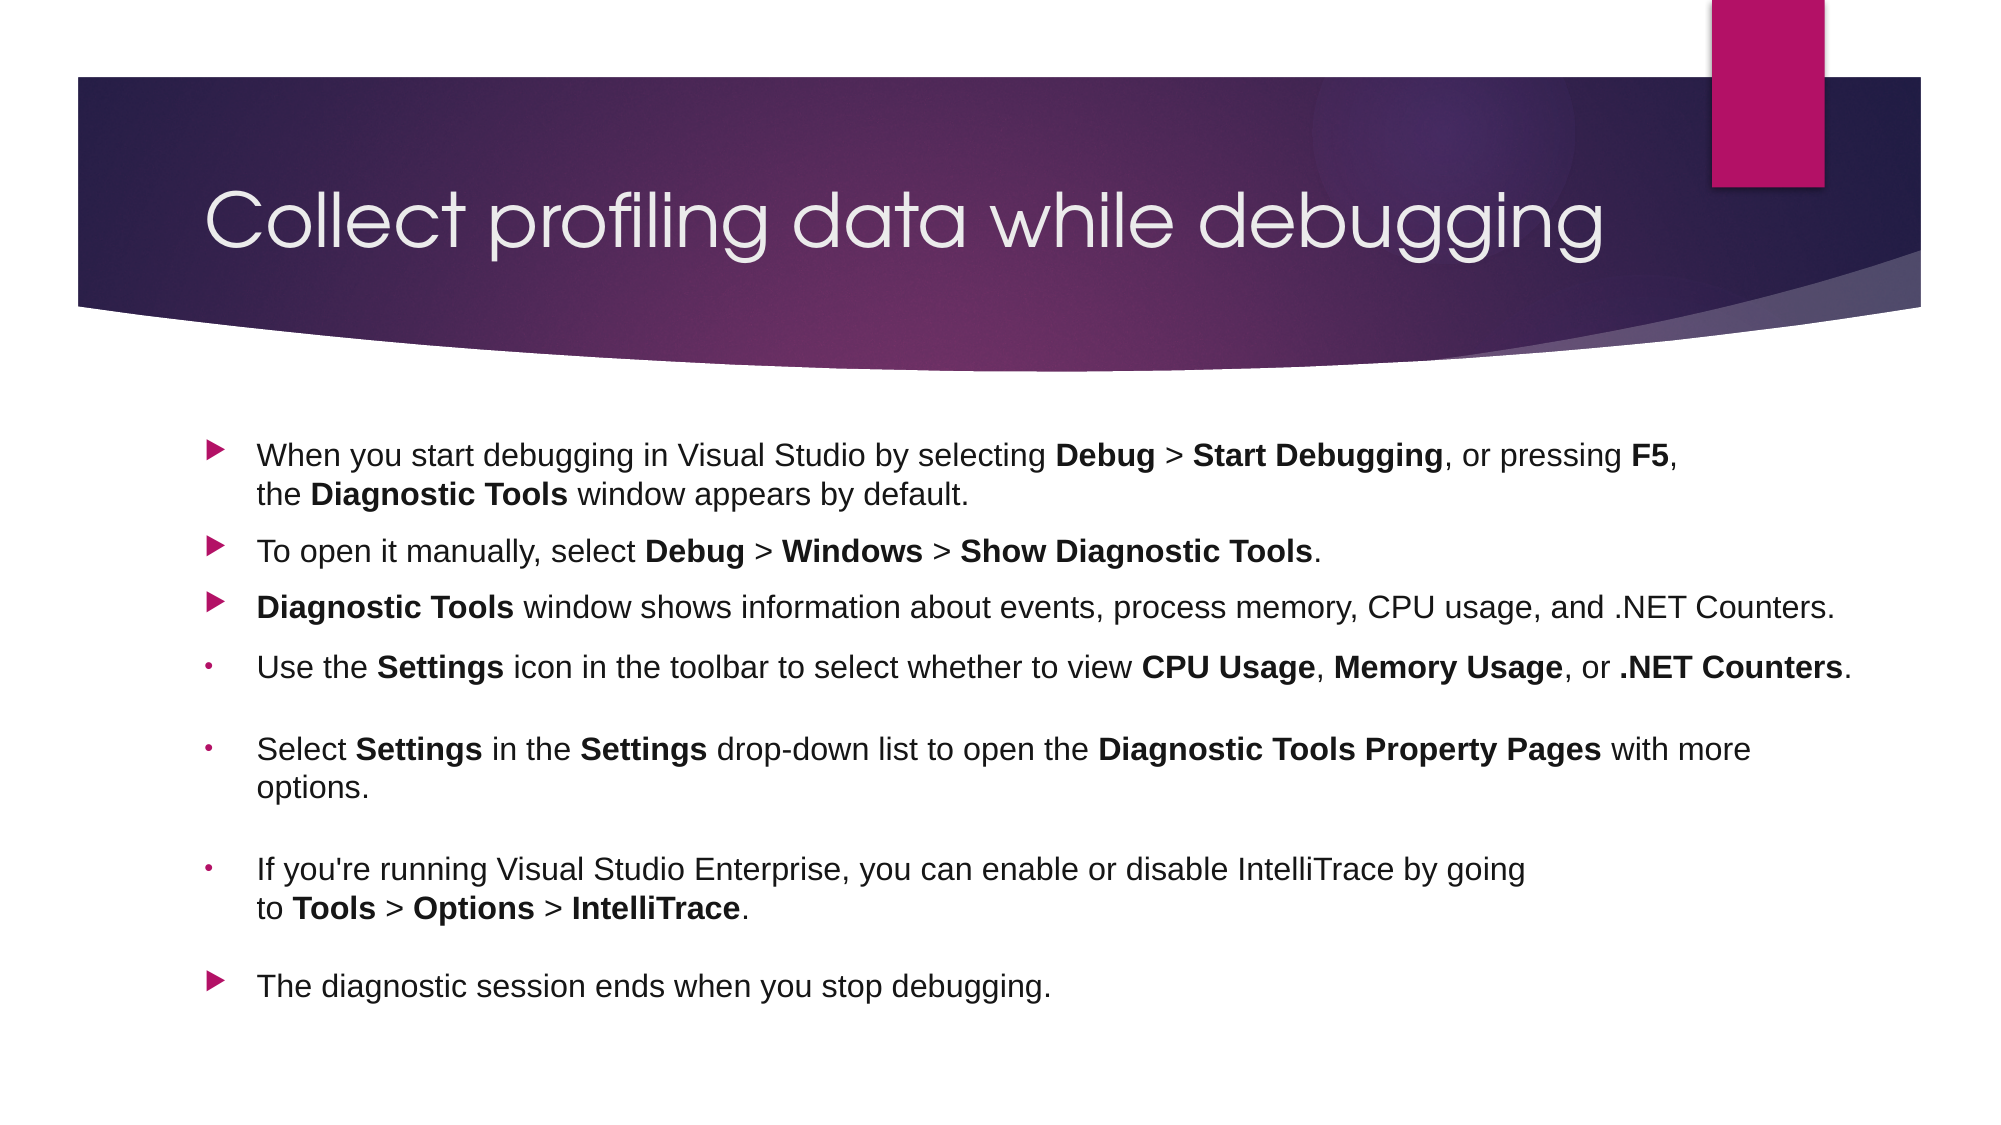

# Collect profiling data while debugging
When you start debugging in Visual Studio by selecting Debug > Start Debugging, or pressing F5, the Diagnostic Tools window appears by default.
To open it manually, select Debug > Windows > Show Diagnostic Tools.
Diagnostic Tools window shows information about events, process memory, CPU usage, and .NET Counters.
Use the Settings icon in the toolbar to select whether to view CPU Usage, Memory Usage, or .NET Counters.
Select Settings in the Settings drop-down list to open the Diagnostic Tools Property Pages with more options.
If you're running Visual Studio Enterprise, you can enable or disable IntelliTrace by going to Tools > Options > IntelliTrace.
The diagnostic session ends when you stop debugging.